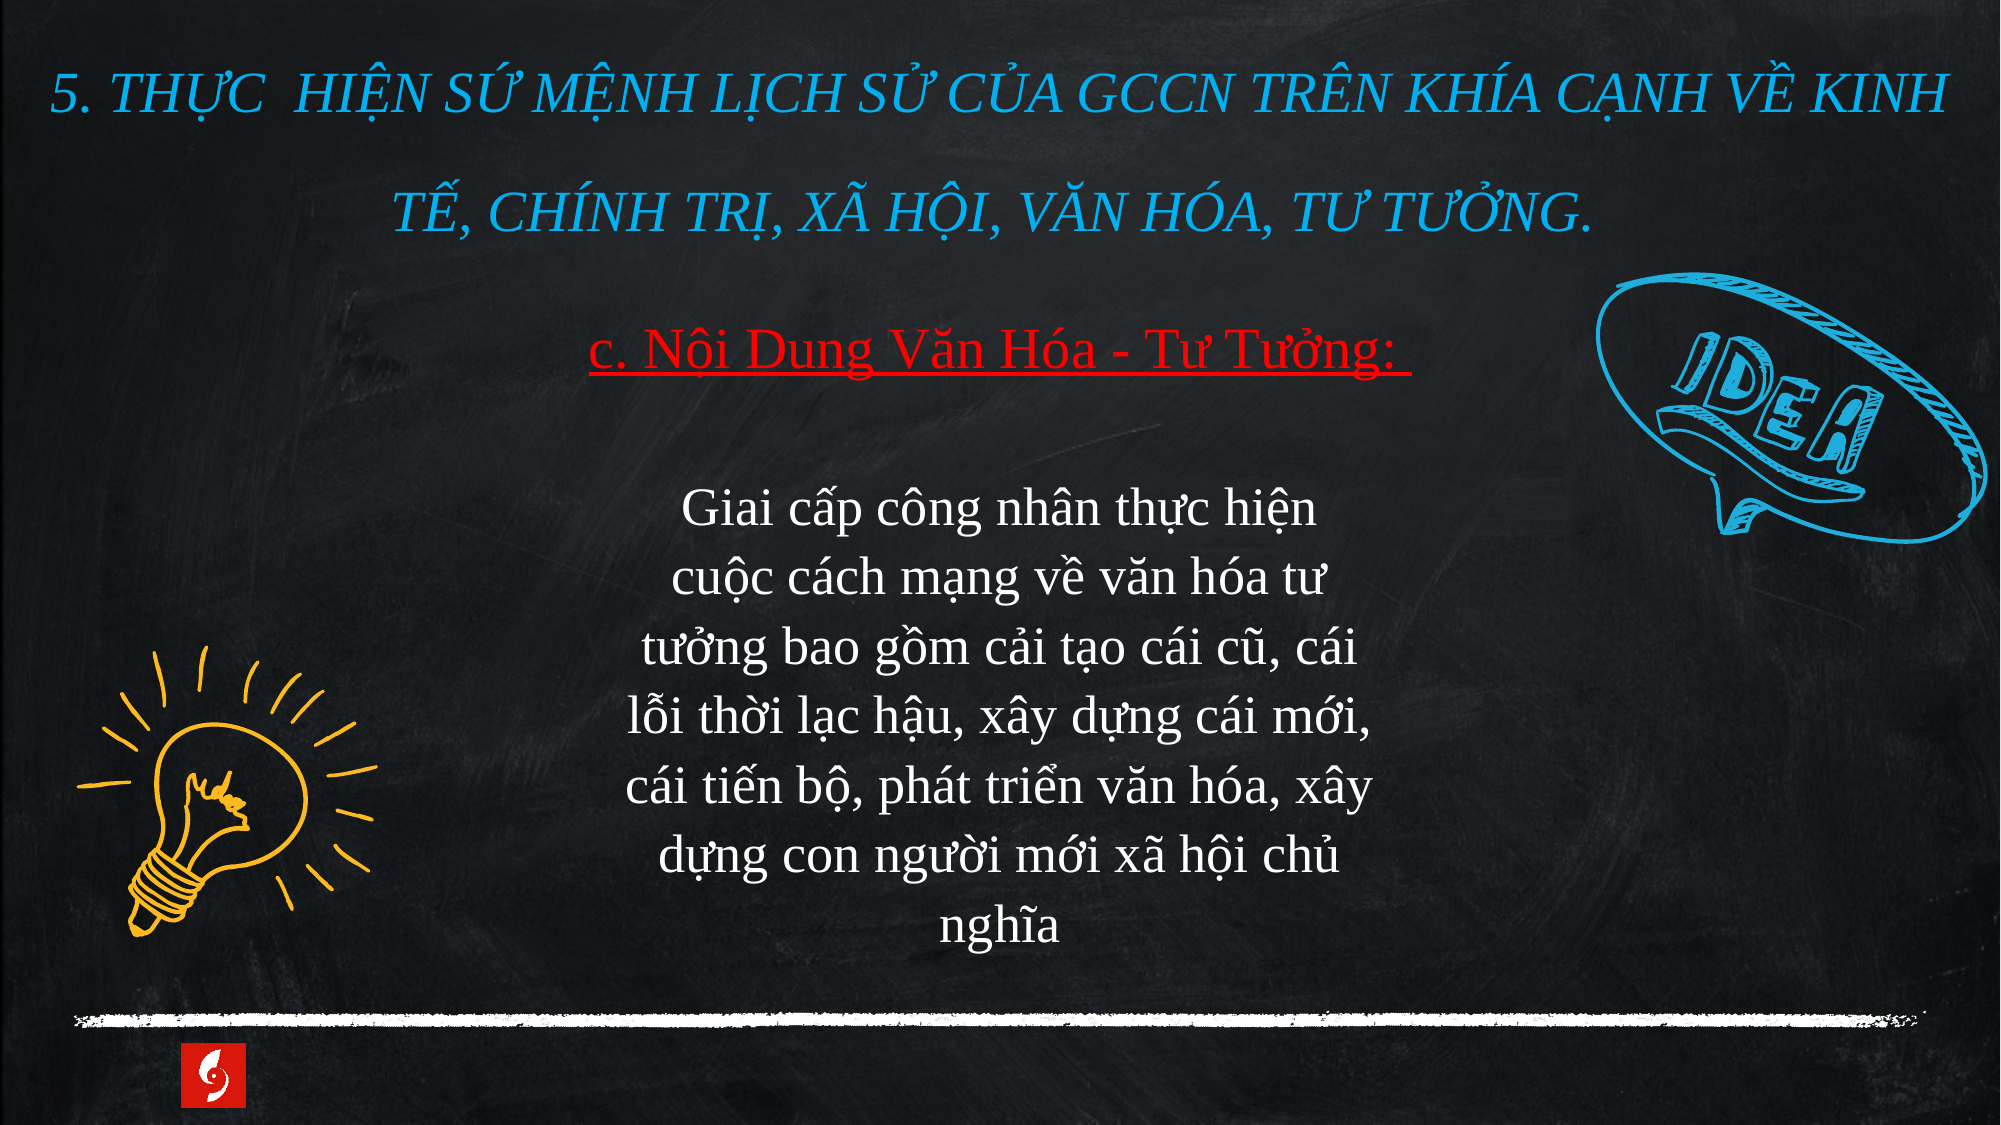

5. THỰC  HIỆN SỨ MỆNH LỊCH SỬ CỦA GCCN TRÊN KHÍA CẠNH VỀ KINH TẾ, CHÍNH TRỊ, XÃ HỘI, VĂN HÓA, TƯ TƯỞNG.
c. Nội Dung Văn Hóa - Tư Tưởng:

Giai cấp công nhân thực hiện cuộc cách mạng về văn hóa tư tưởng bao gồm cải tạo cái cũ, cái lỗi thời lạc hậu, xây dựng cái mới, cái tiến bộ, phát triển văn hóa, xây dựng con người mới xã hội chủ nghĩa